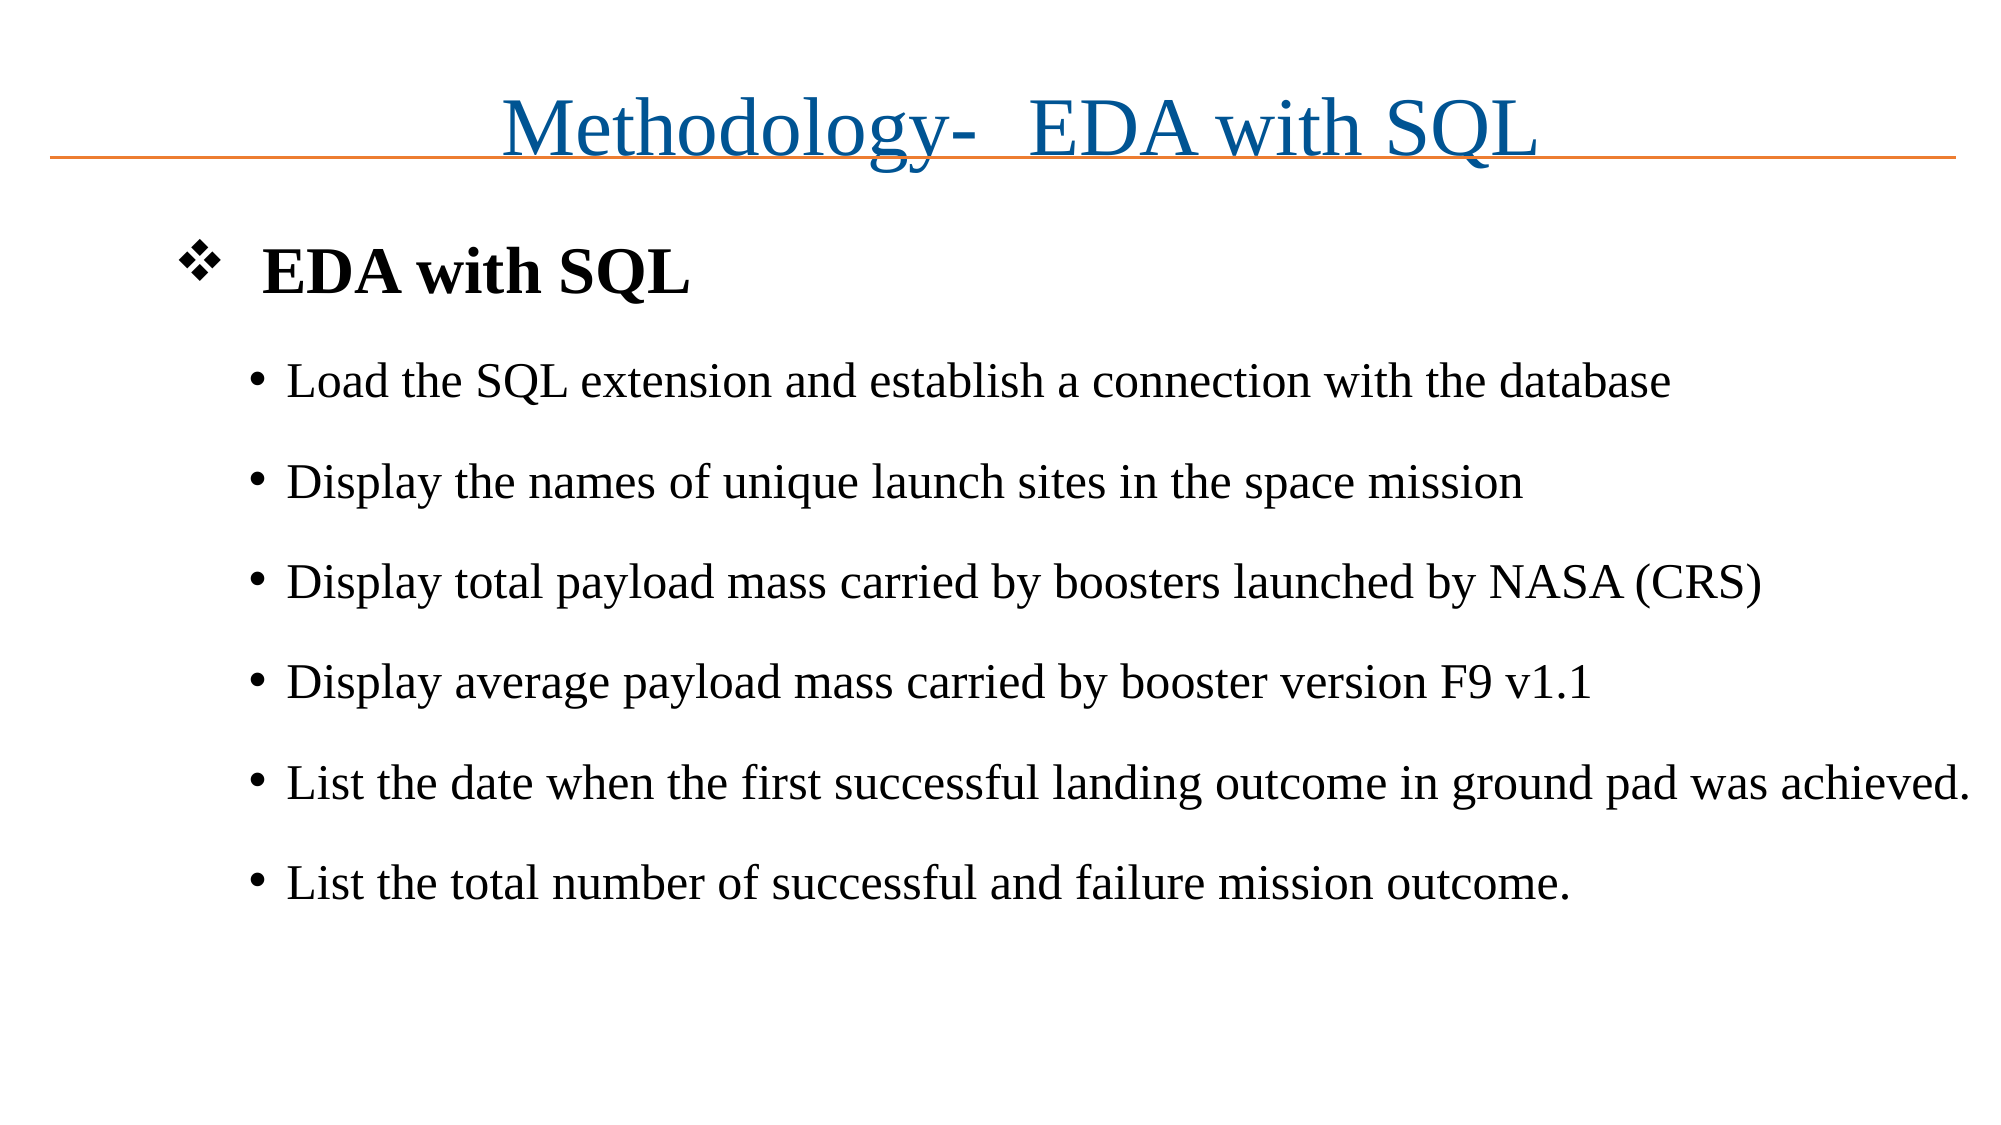

# Methodology- EDA with SQL
 EDA with SQL
Load the SQL extension and establish a connection with the database
Display the names of unique launch sites in the space mission
Display total payload mass carried by boosters launched by NASA (CRS)
Display average payload mass carried by booster version F9 v1.1
List the date when the first successful landing outcome in ground pad was achieved.
List the total number of successful and failure mission outcome.